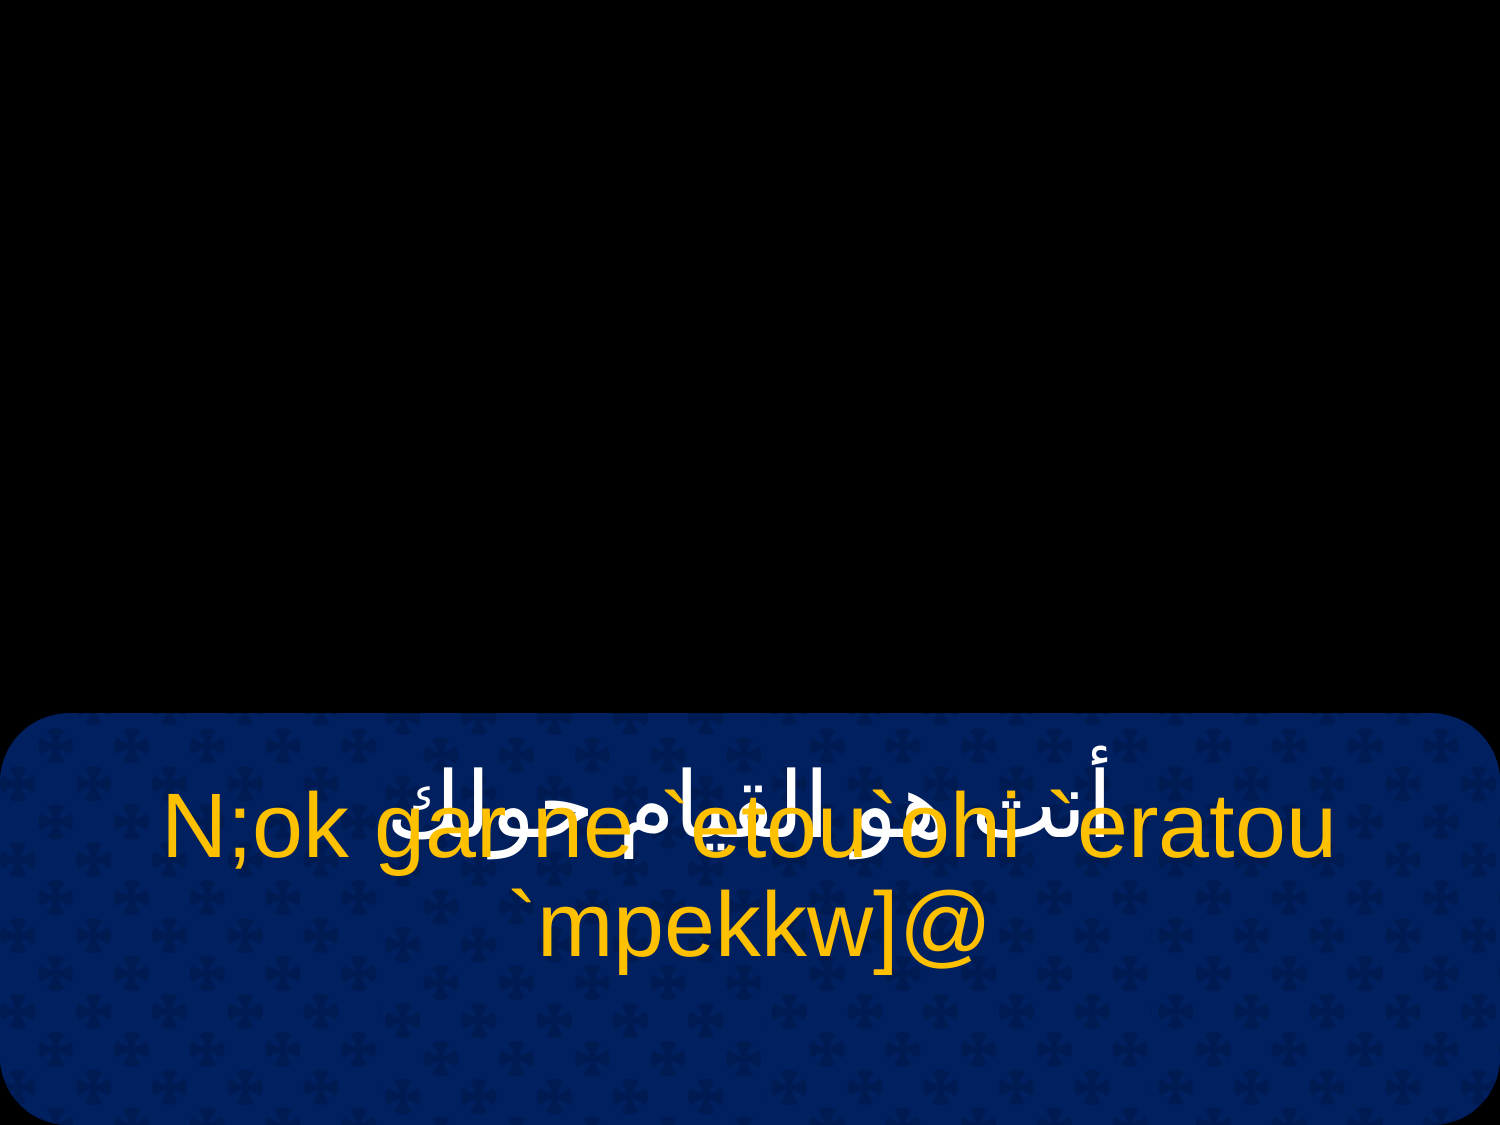

# أنت هو القيام حولك
N;ok gar ne `etou`ohi `eratou `mpekkw]@